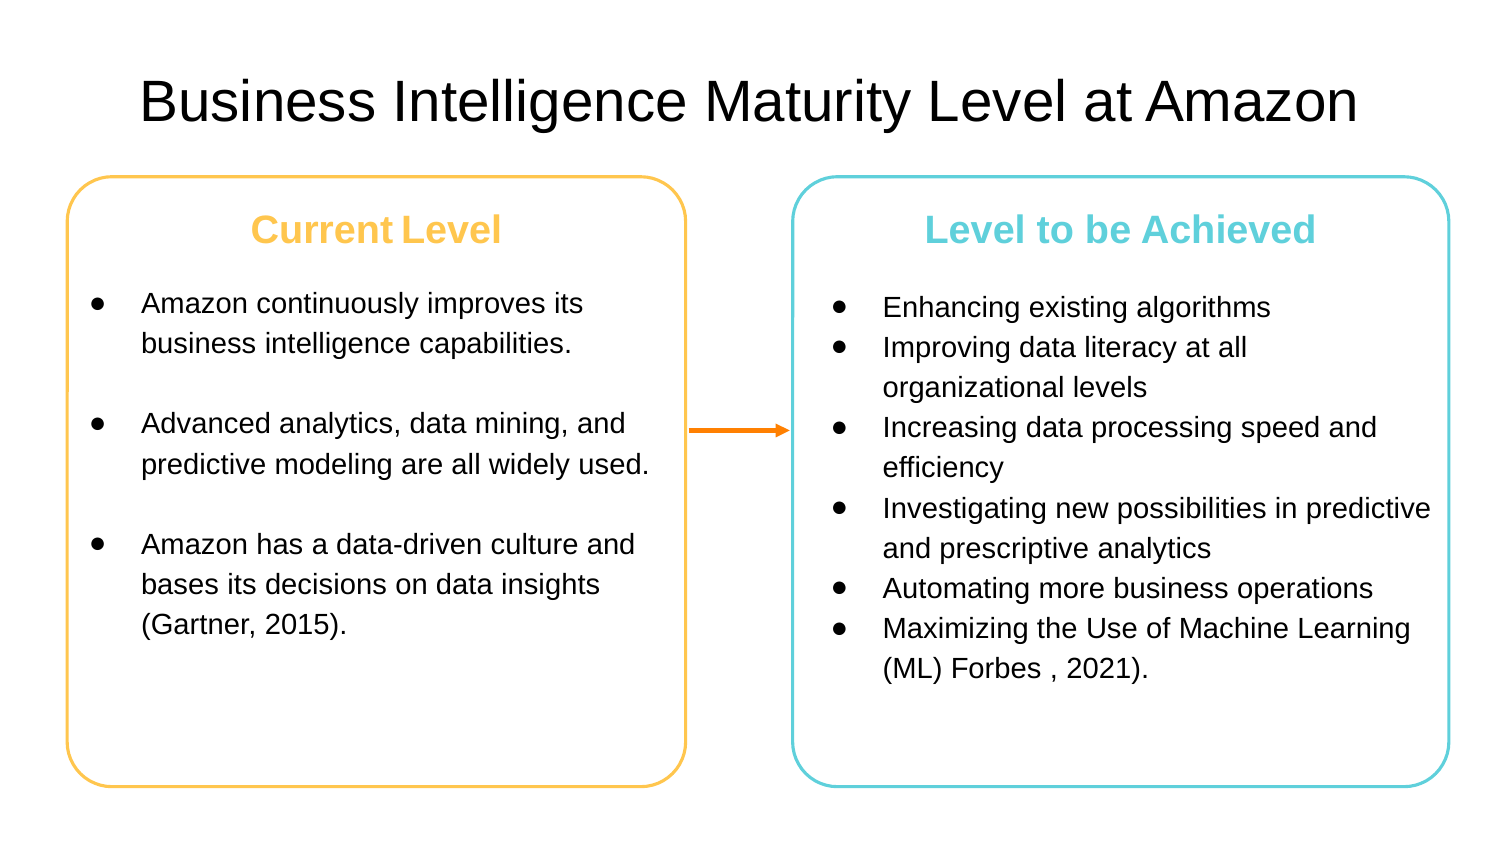

# Business Intelligence Maturity Level at Amazon

Amazon continuously improves its business intelligence capabilities.

Advanced analytics, data mining, and predictive modeling are all widely used.

Amazon has a data-driven culture and bases its decisions on data insights (Gartner, 2015).

Current Level
Level to be Achieved

Enhancing existing algorithms
Improving data literacy at all organizational levels
Increasing data processing speed and efficiency
Investigating new possibilities in predictive and prescriptive analytics
Automating more business operations
Maximizing the Use of Machine Learning (ML) Forbes , 2021).